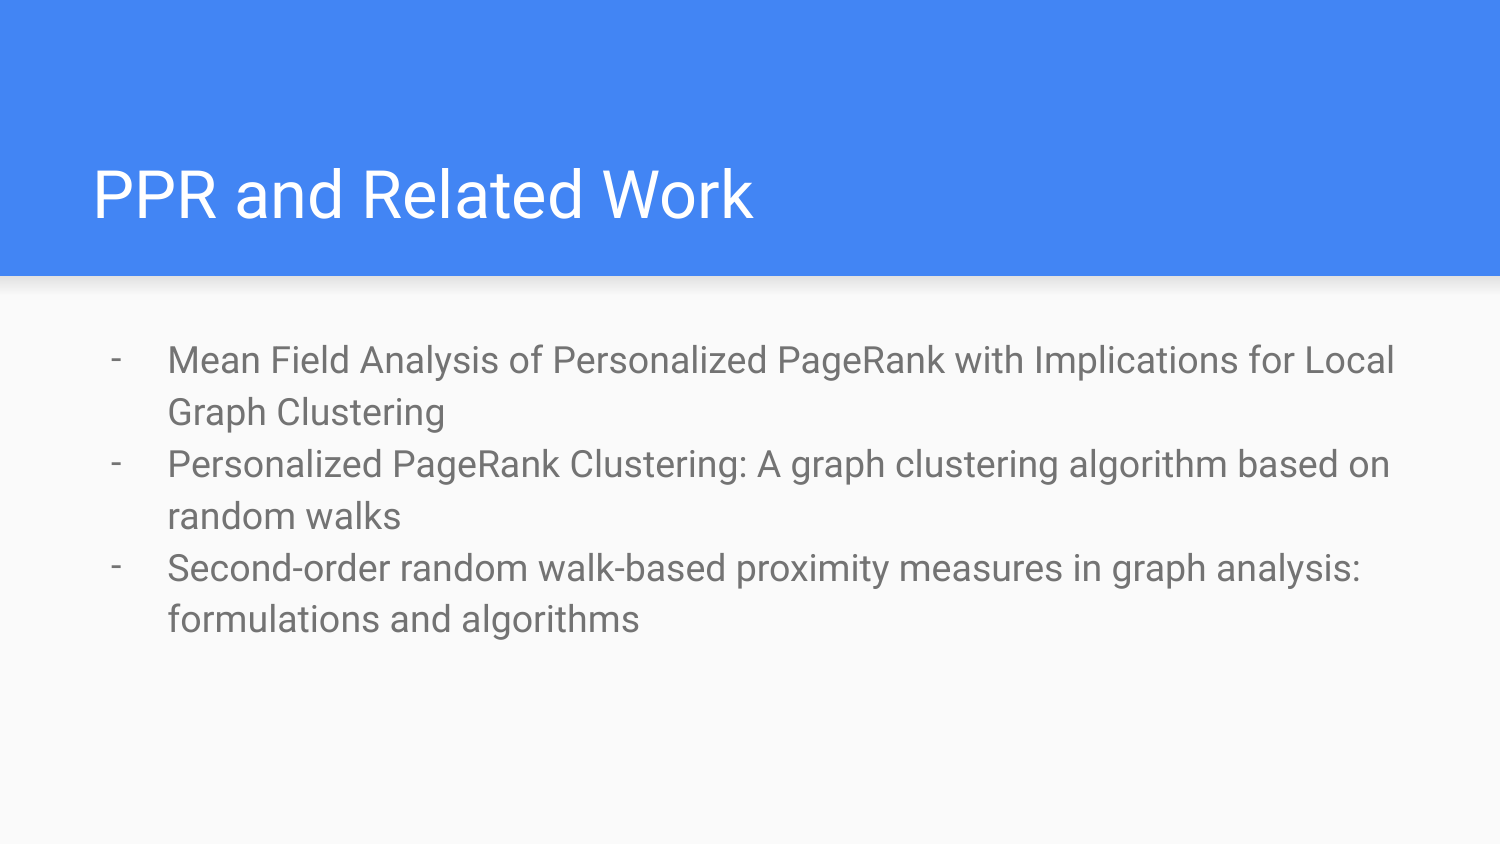

# PPR and Related Work
Mean Field Analysis of Personalized PageRank with Implications for Local Graph Clustering
Personalized PageRank Clustering: A graph clustering algorithm based on random walks
Second-order random walk-based proximity measures in graph analysis: formulations and algorithms